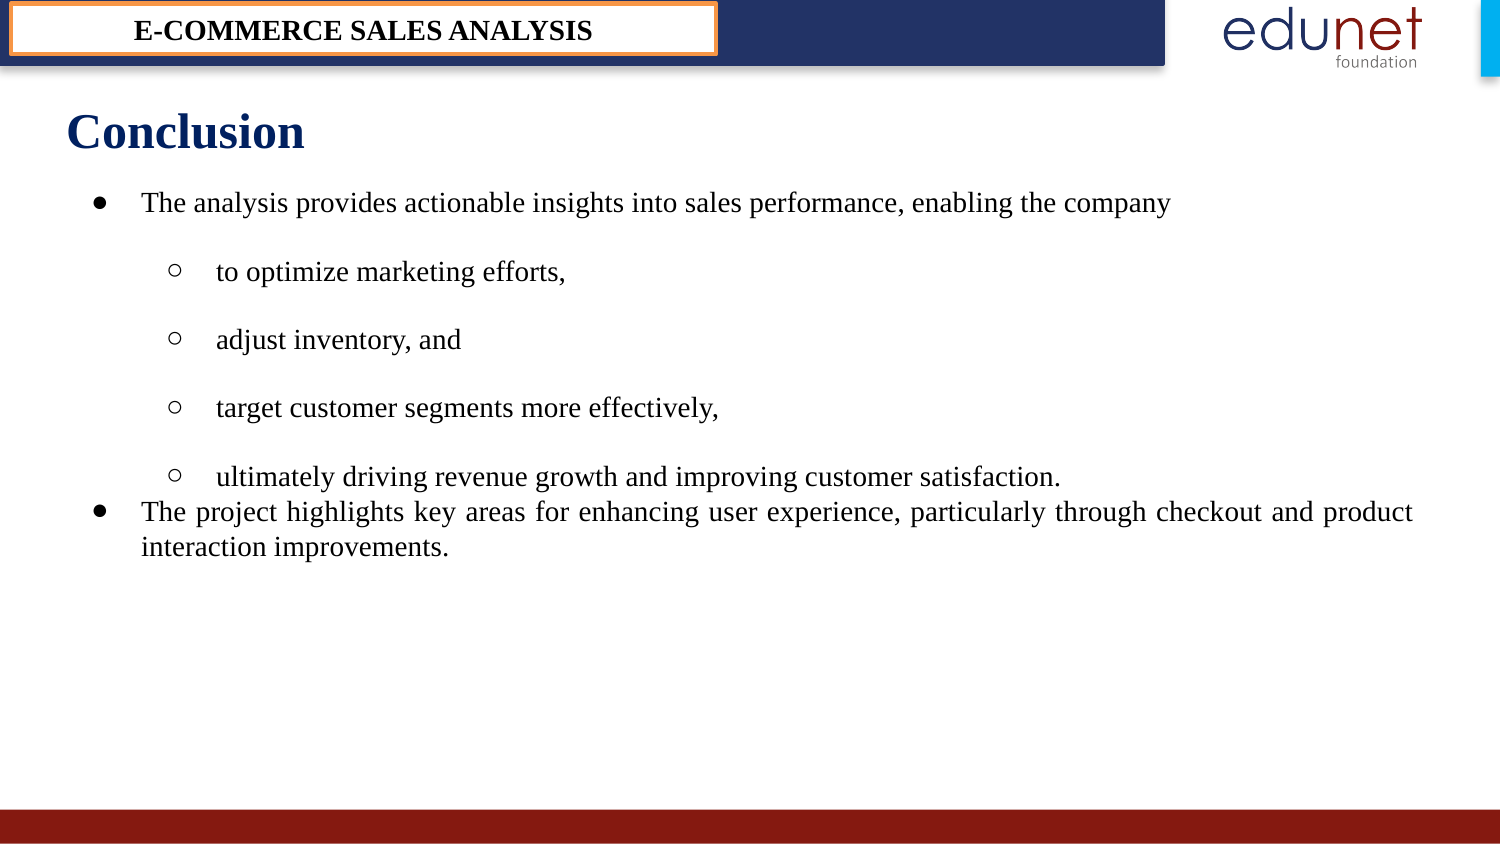

E-COMMERCE SALES ANALYSIS
# Conclusion
The analysis provides actionable insights into sales performance, enabling the company
to optimize marketing efforts,
adjust inventory, and
target customer segments more effectively,
ultimately driving revenue growth and improving customer satisfaction.
The project highlights key areas for enhancing user experience, particularly through checkout and product interaction improvements.